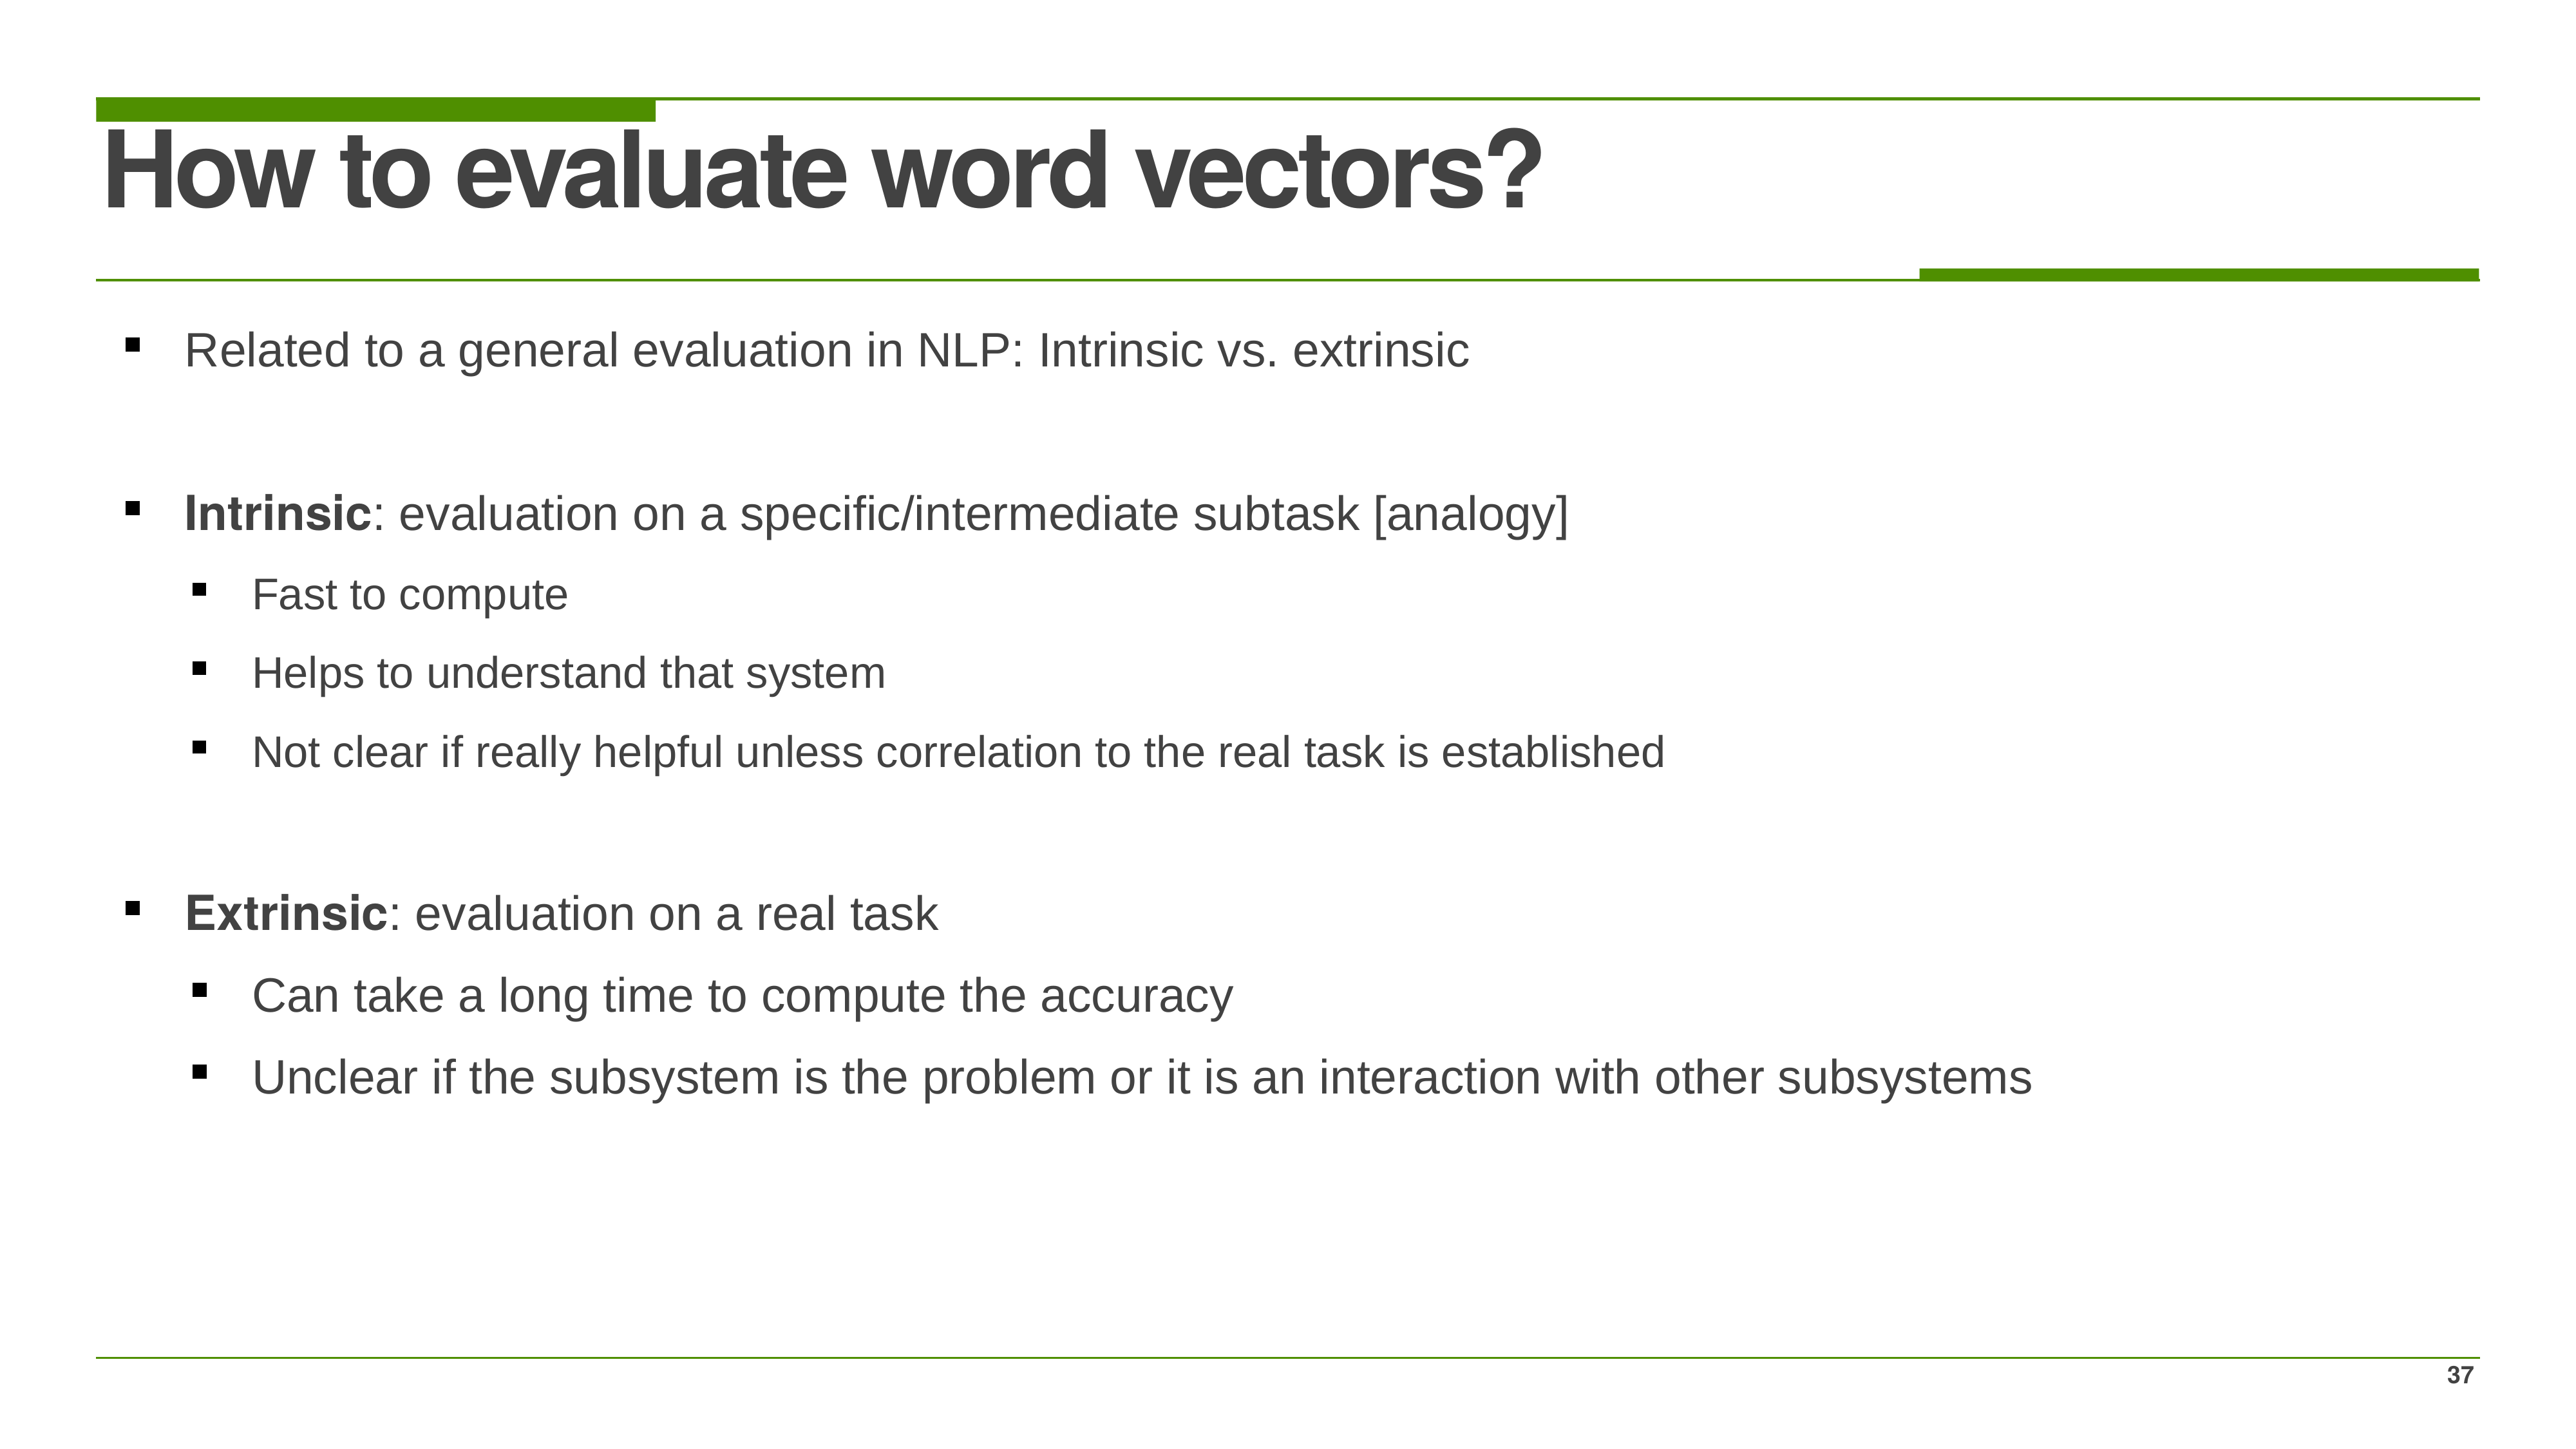

# How to evaluate word vectors?
Related to a general evaluation in NLP: Intrinsic vs. extrinsic

Intrinsic: evaluation on a specific/intermediate subtask [analogy]
Fast to compute
Helps to understand that system
Not clear if really helpful unless correlation to the real task is established

Extrinsic: evaluation on a real task
Can take a long time to compute the accuracy
Unclear if the subsystem is the problem or it is an interaction with other subsystems
37